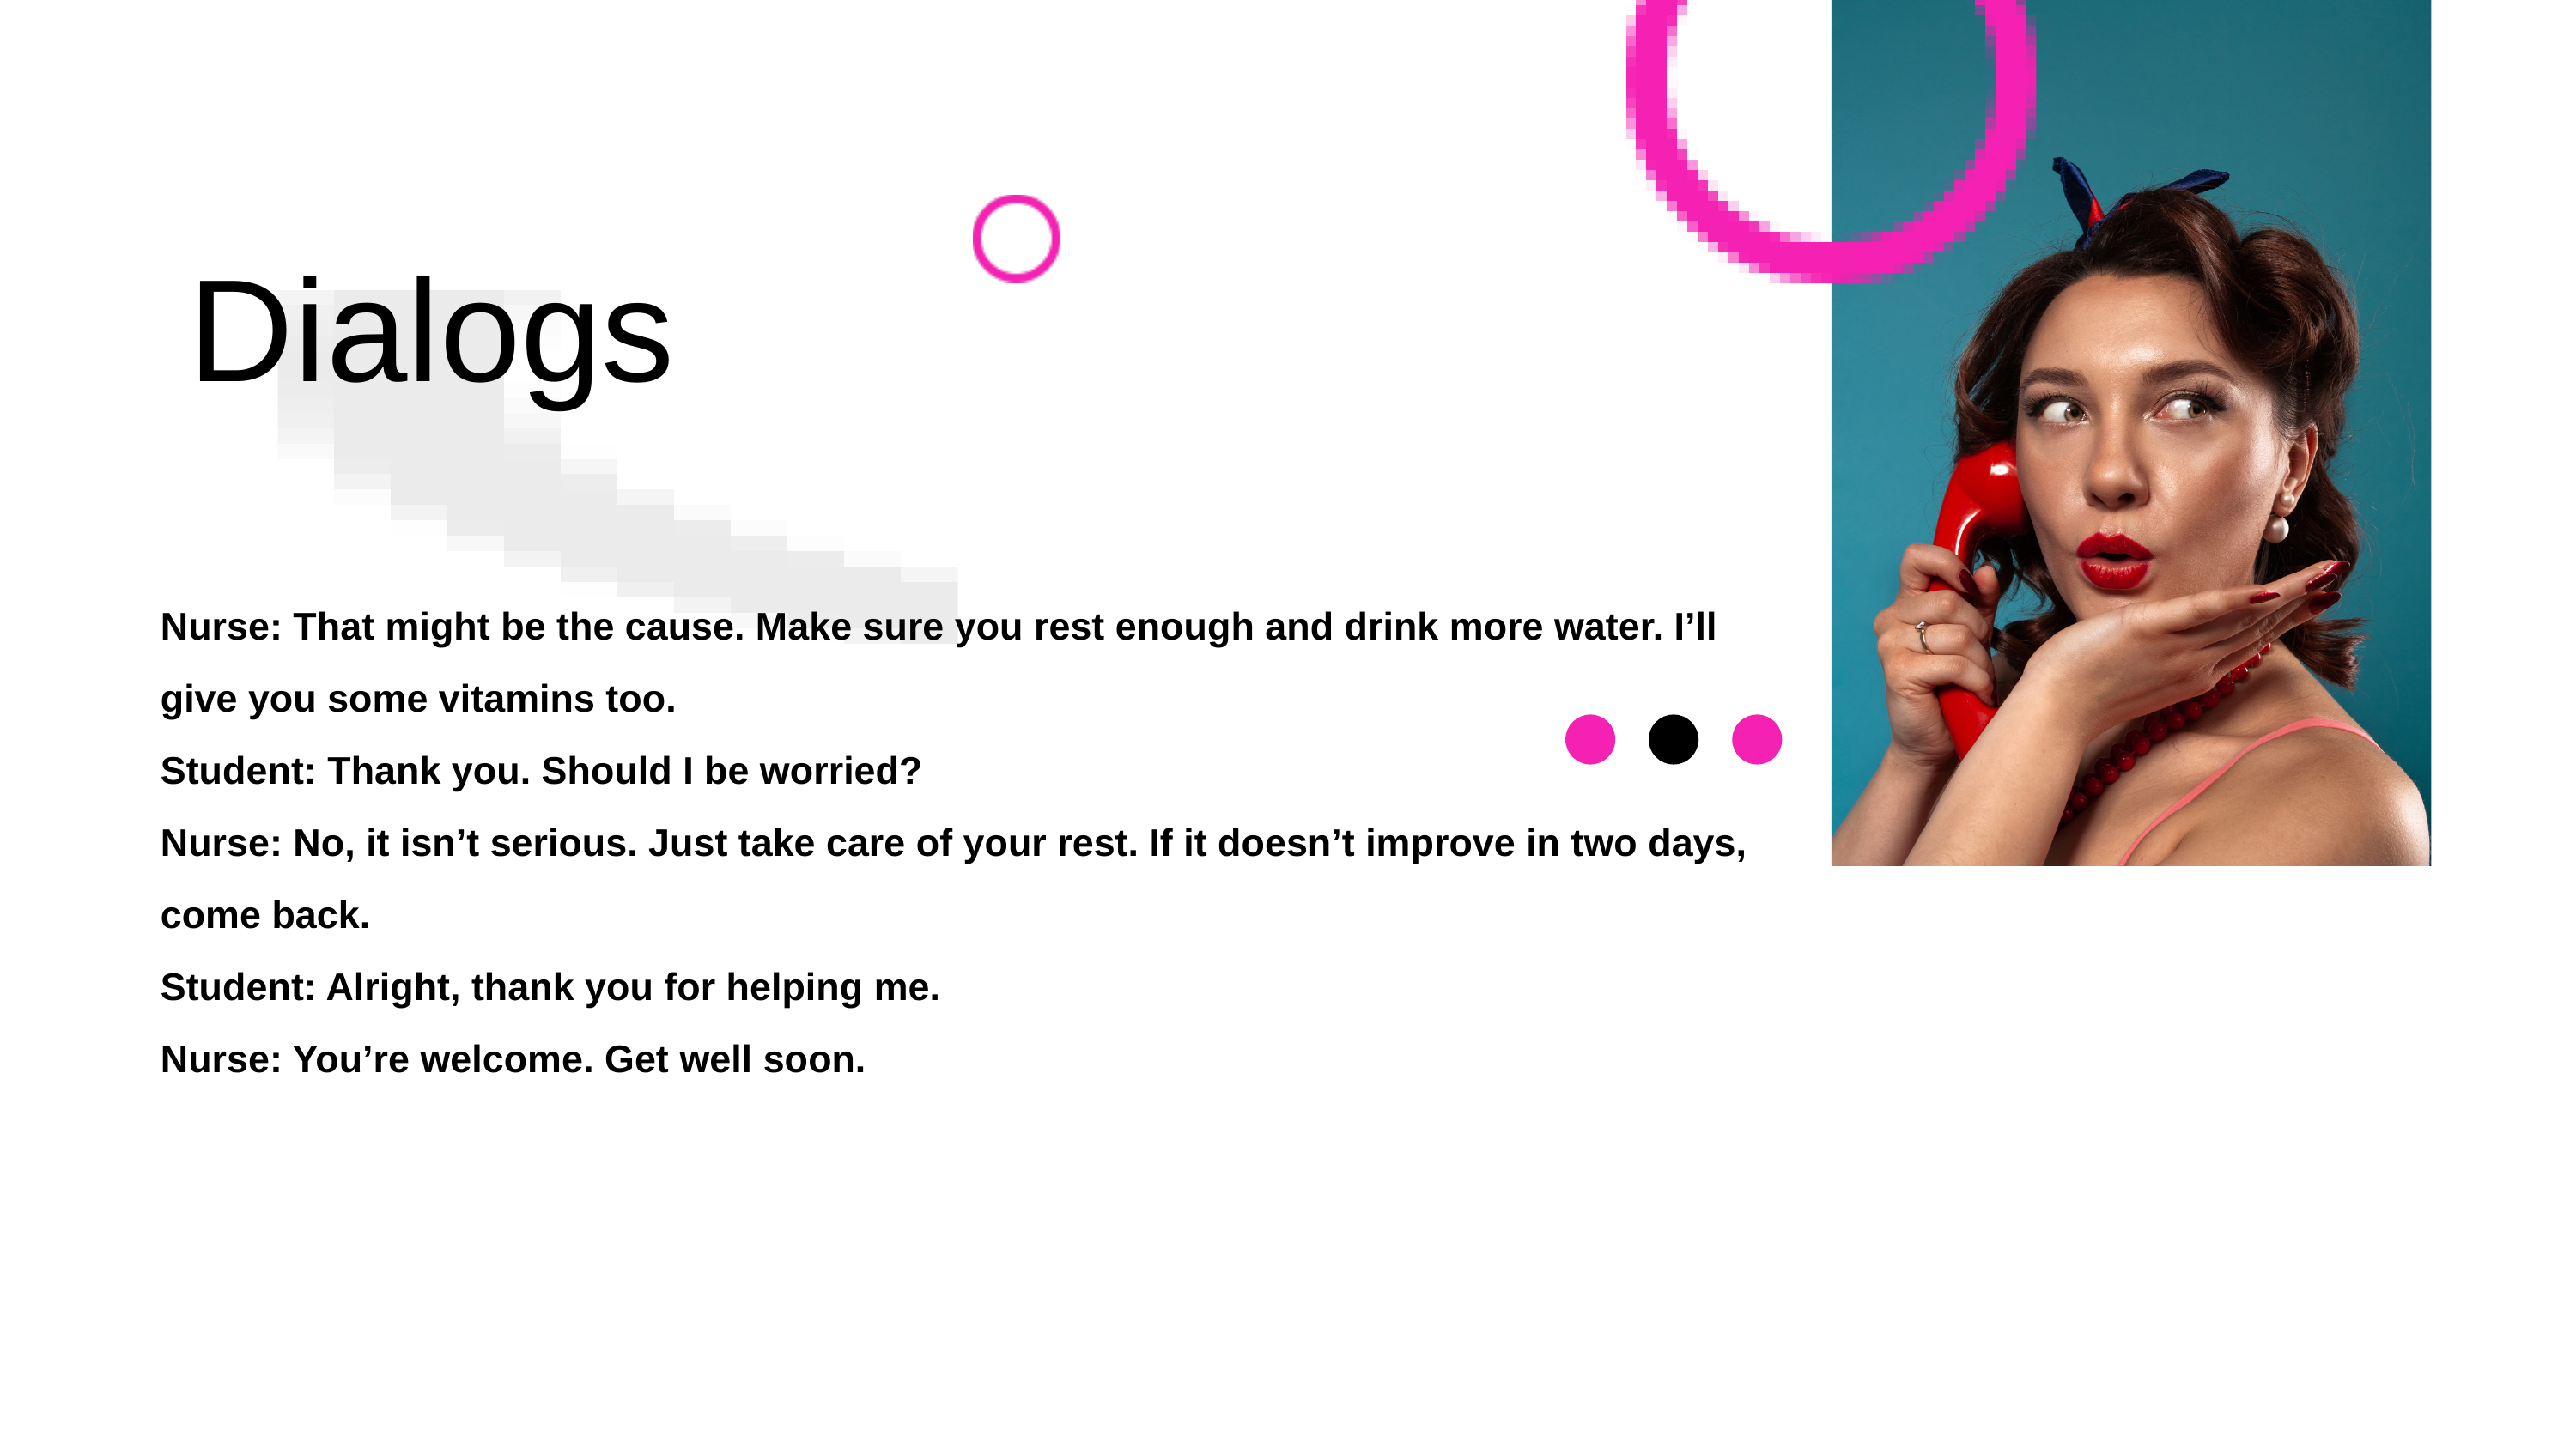

Dialogs
Nurse: That might be the cause. Make sure you rest enough and drink more water. I’ll give you some vitamins too.
Student: Thank you. Should I be worried?
Nurse: No, it isn’t serious. Just take care of your rest. If it doesn’t improve in two days, come back.
Student: Alright, thank you for helping me.
Nurse: You’re welcome. Get well soon.